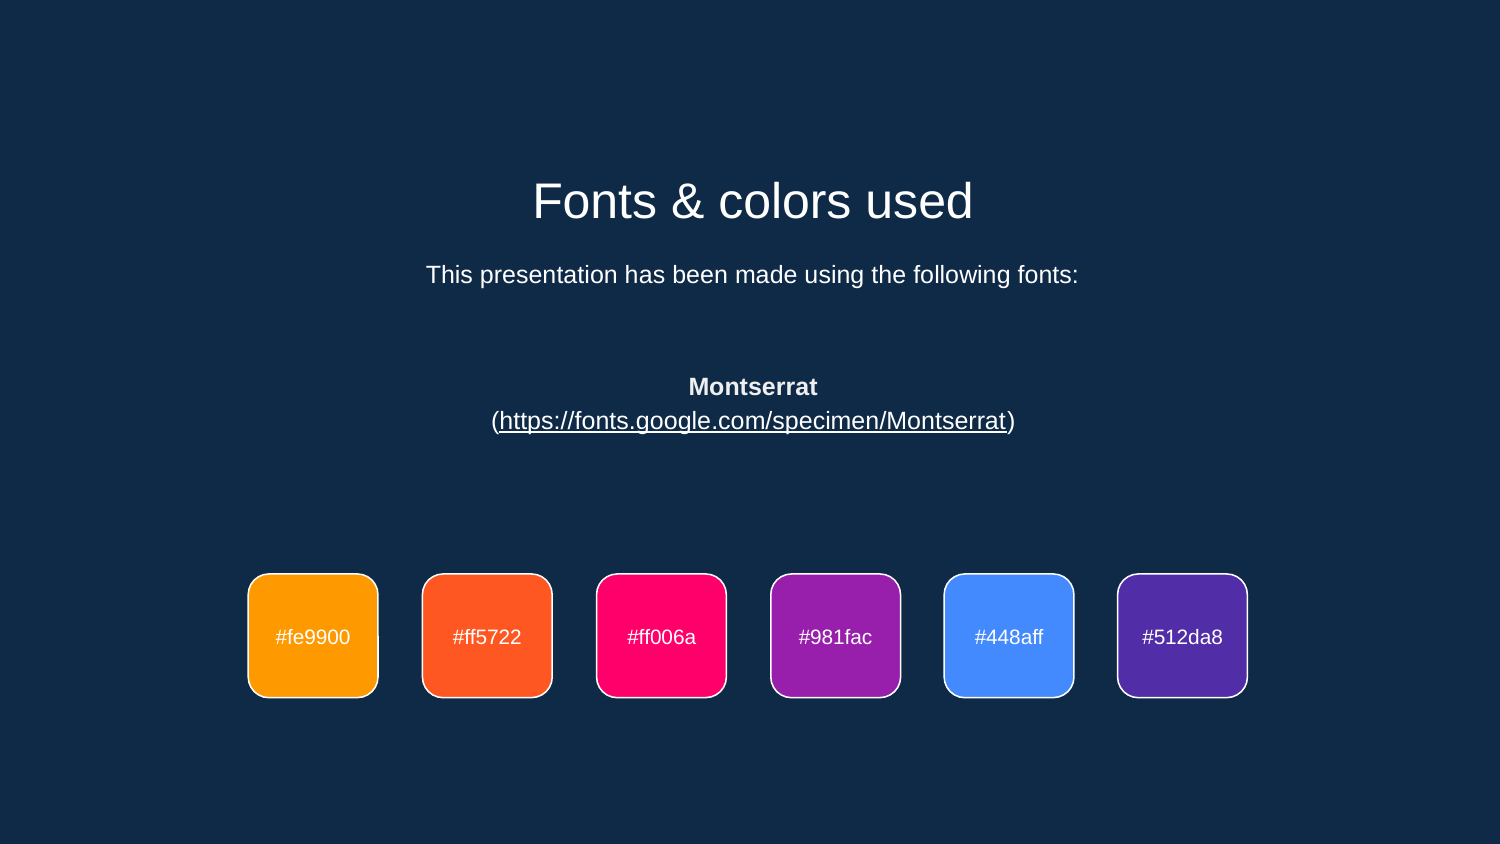

Fonts & colors used
This presentation has been made using the following fonts:

Montserrat
(https://fonts.google.com/specimen/Montserrat)

#fe9900
#ff5722
#ff006a
#981fac

#448aff

#512da8